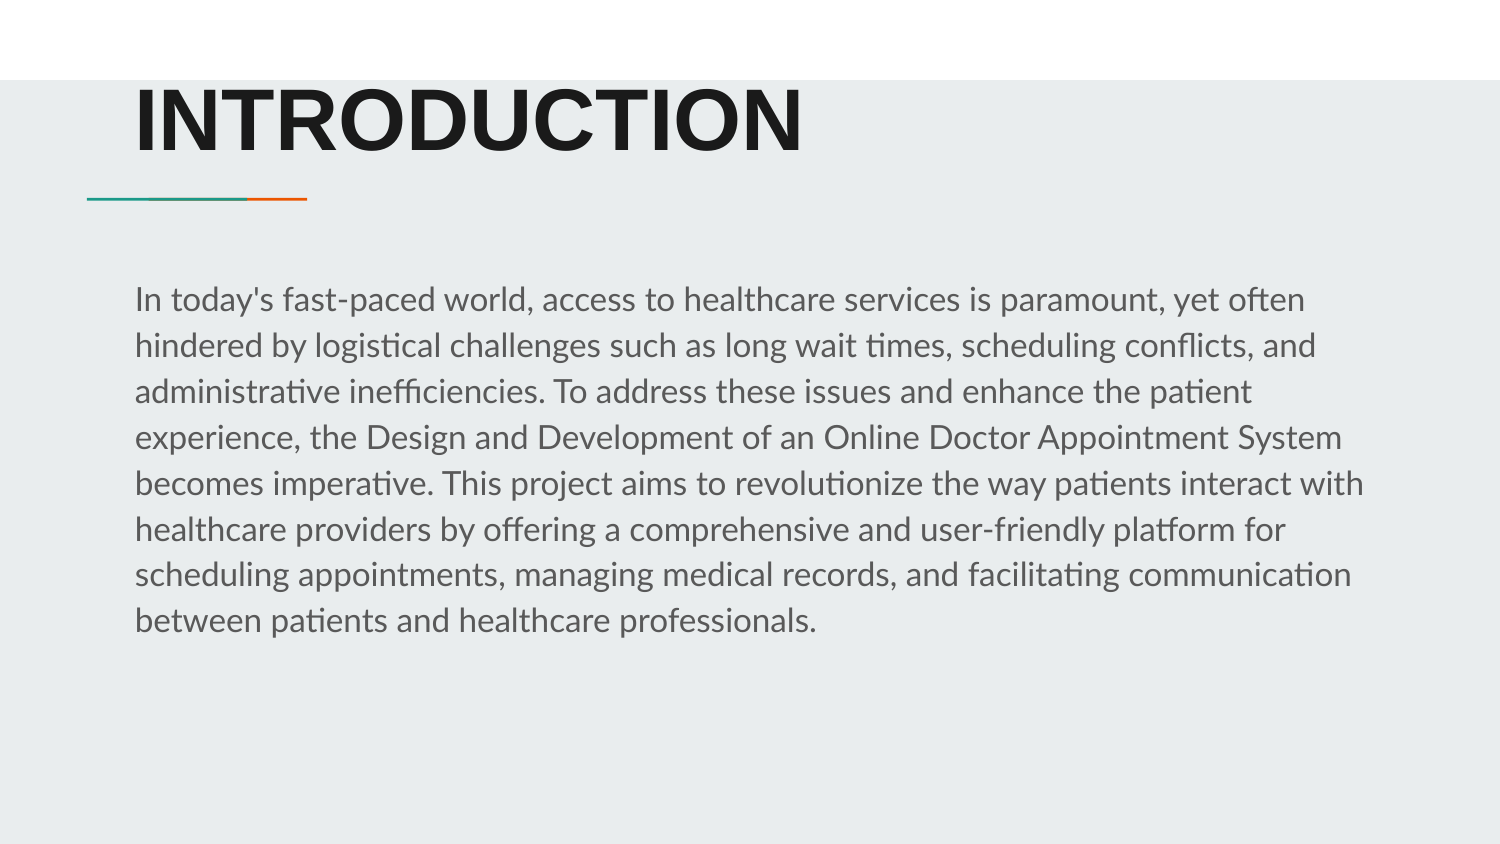

# INTRODUCTION
In today's fast-paced world, access to healthcare services is paramount, yet often hindered by logistical challenges such as long wait times, scheduling conflicts, and administrative inefficiencies. To address these issues and enhance the patient experience, the Design and Development of an Online Doctor Appointment System becomes imperative. This project aims to revolutionize the way patients interact with healthcare providers by offering a comprehensive and user-friendly platform for scheduling appointments, managing medical records, and facilitating communication between patients and healthcare professionals.